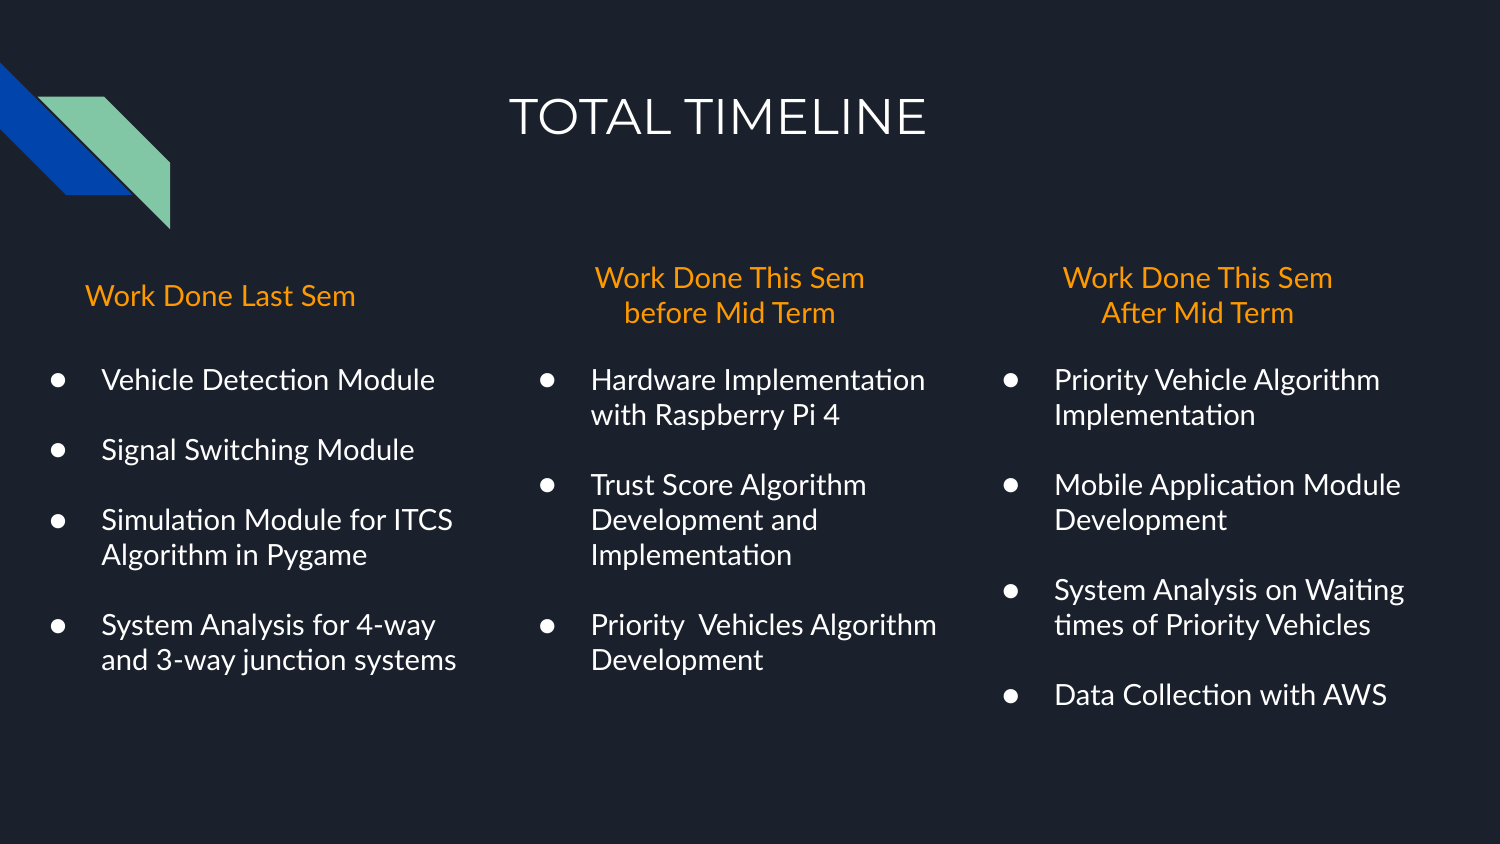

# TOTAL TIMELINE
Work Done This Sem before Mid Term
Work Done This Sem After Mid Term
Work Done Last Sem
Vehicle Detection Module
Signal Switching Module
Simulation Module for ITCS Algorithm in Pygame

System Analysis for 4-way and 3-way junction systems
Hardware Implementation with Raspberry Pi 4
Trust Score Algorithm Development and Implementation
Priority  Vehicles Algorithm Development
Priority Vehicle Algorithm Implementation
Mobile Application Module Development
System Analysis on Waiting times of Priority Vehicles
Data Collection with AWS